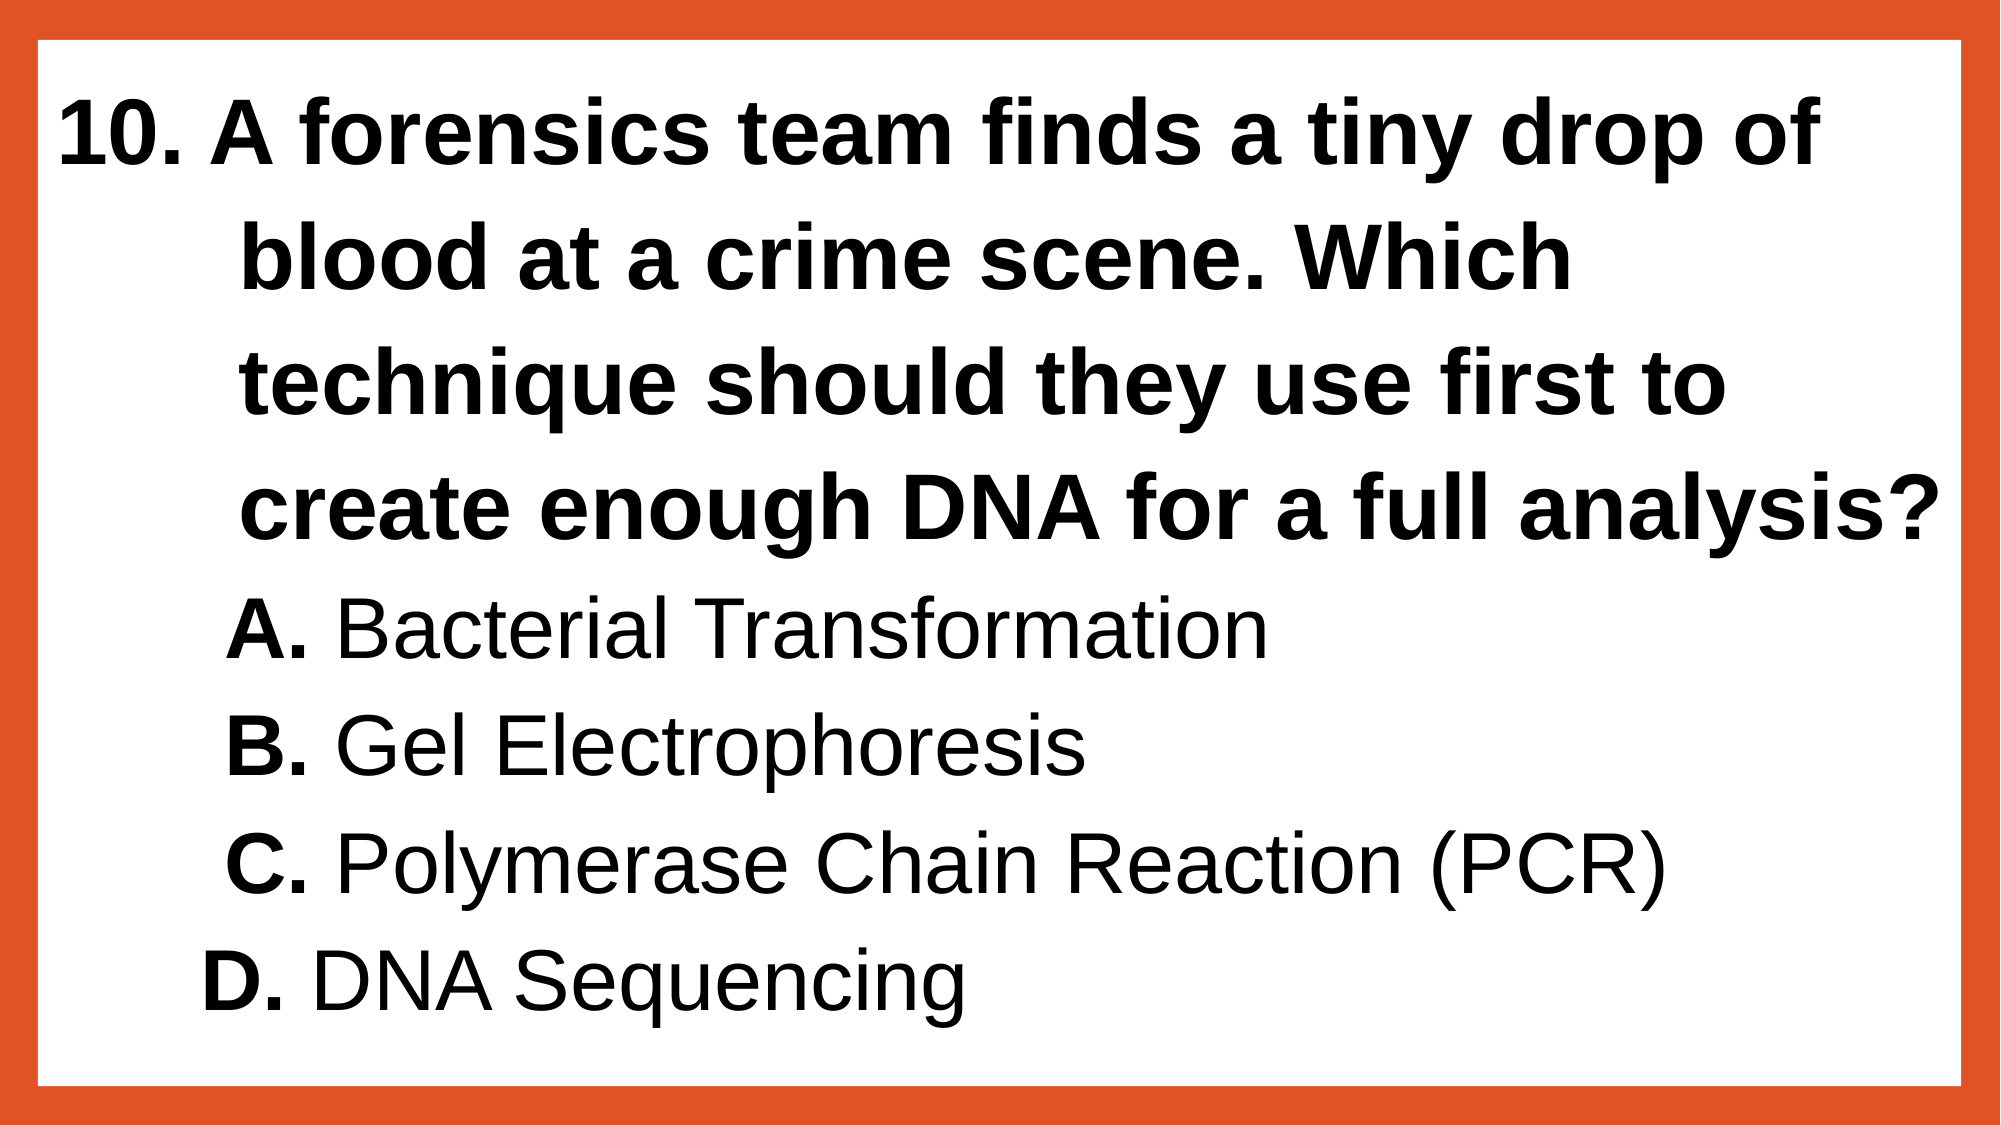

10. A forensics team finds a tiny drop of
       blood at a crime scene. Which
       technique should they use first to
       create enough DNA for a full analysis?
       A. Bacterial Transformation
       B. Gel Electrophoresis
       C. Polymerase Chain Reaction (PCR)
      D. DNA Sequencing